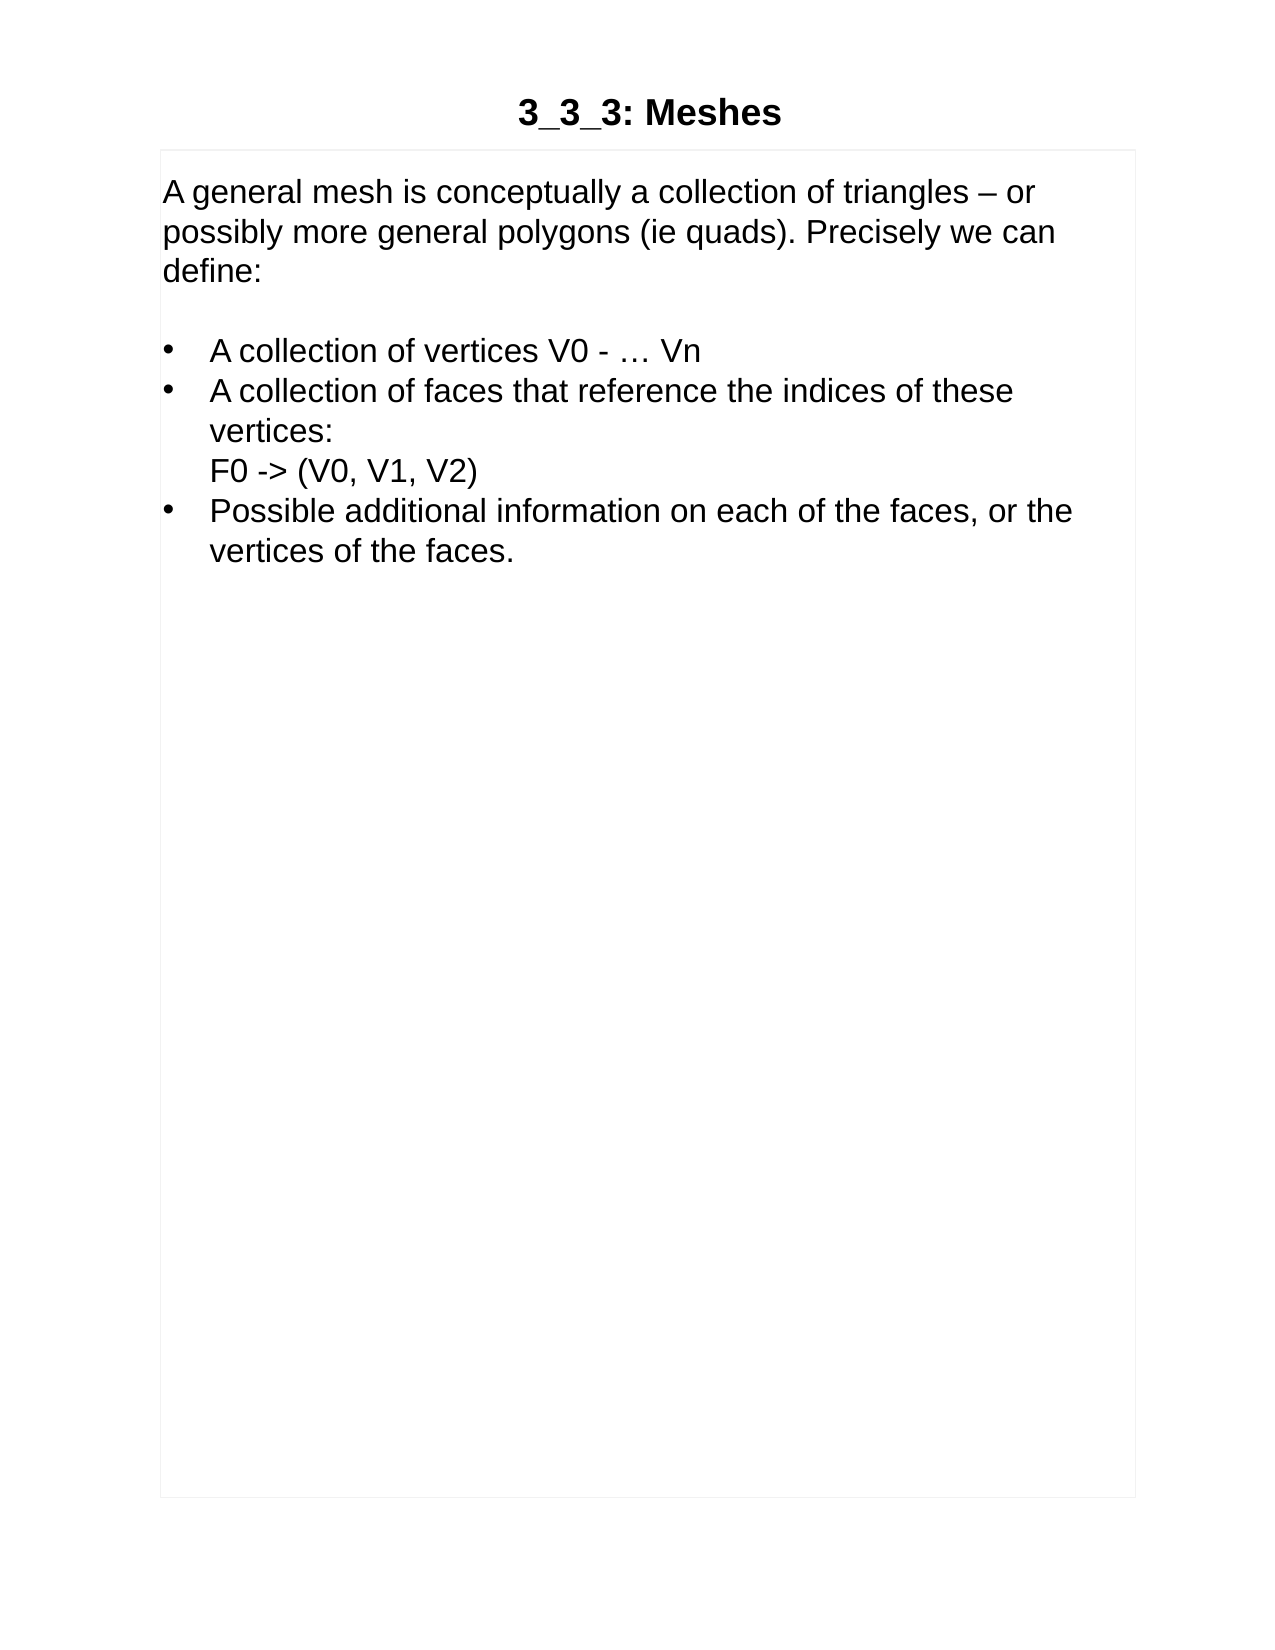

# 3_3_3: Meshes

A general mesh is conceptually a collection of triangles – or possibly more general polygons (ie quads). Precisely we can define:

A collection of vertices V0 - … Vn
A collection of faces that reference the indices of these vertices:
F0 -> (V0, V1, V2)
Possible additional information on each of the faces, or the vertices of the faces.